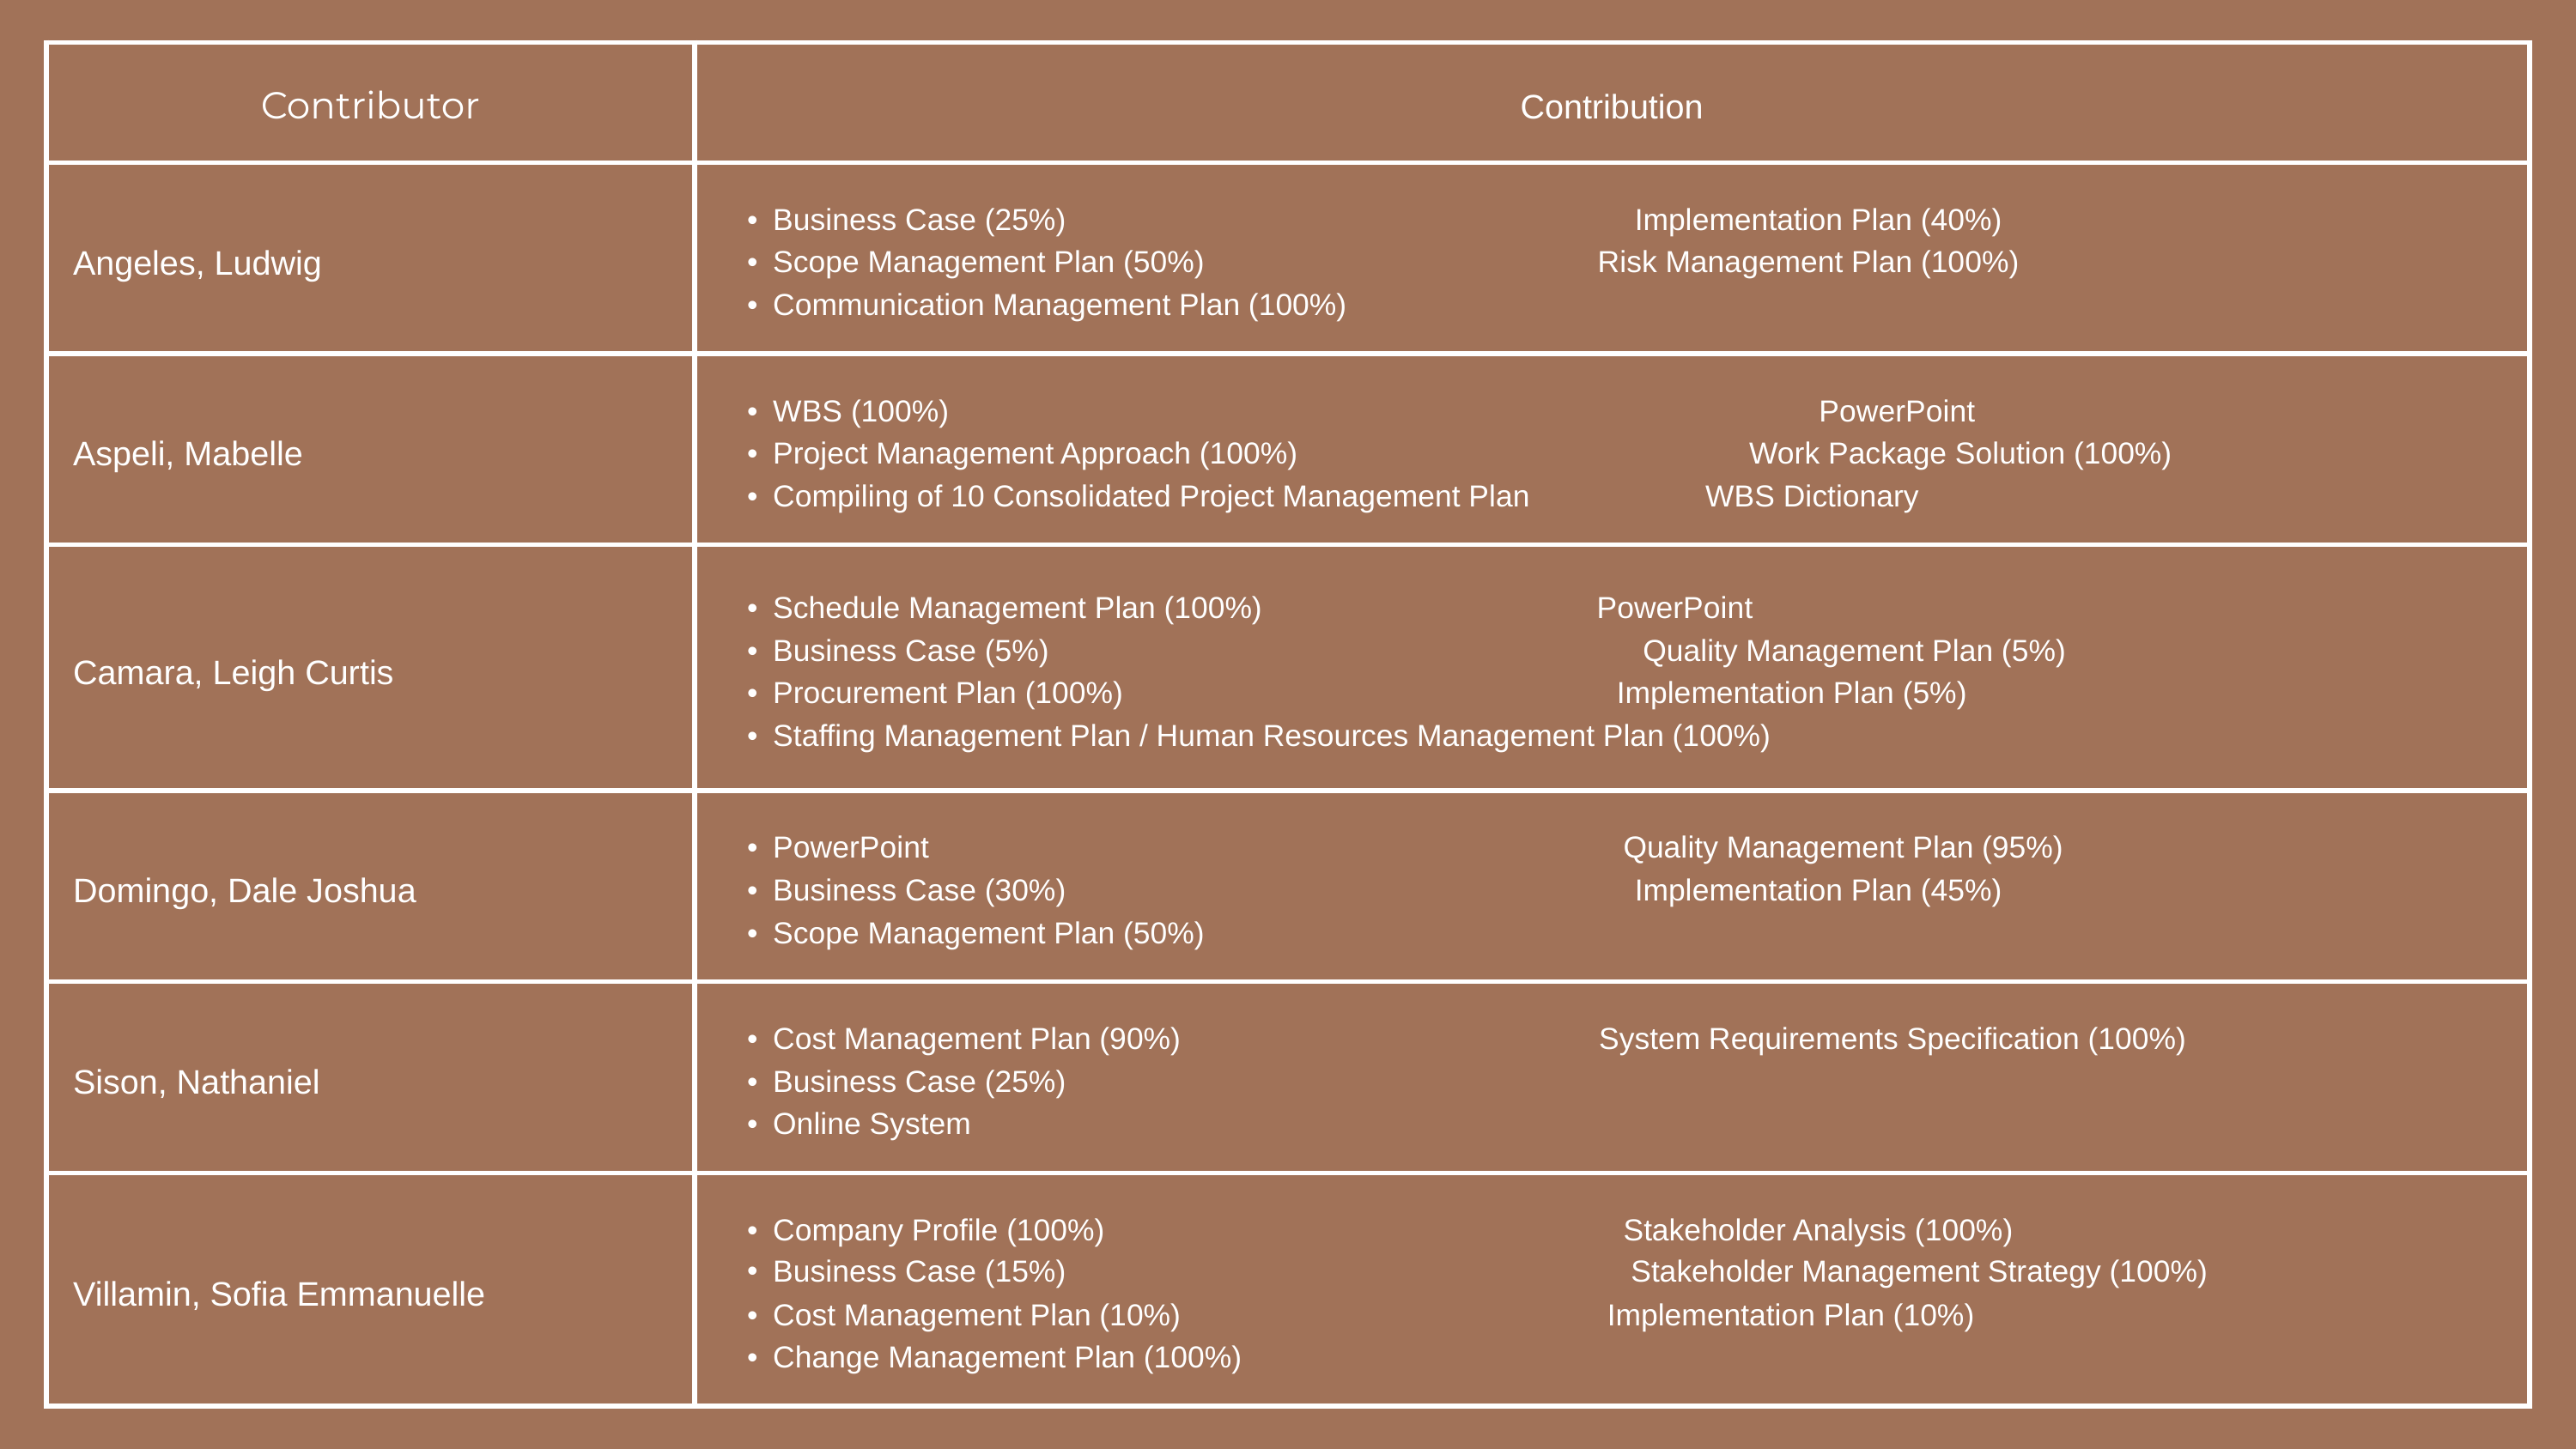

| Contributor | Contribution |
| --- | --- |
| Angeles, Ludwig | Business Case (25%) Implementation Plan (40%) Scope Management Plan (50%) Risk Management Plan (100%) Communication Management Plan (100%) |
| Aspeli, Mabelle | WBS (100%) PowerPoint Project Management Approach (100%) Work Package Solution (100%) Compiling of 10 Consolidated Project Management Plan WBS Dictionary |
| Camara, Leigh Curtis | Schedule Management Plan (100%) PowerPoint Business Case (5%) Quality Management Plan (5%) Procurement Plan (100%) Implementation Plan (5%) Staffing Management Plan / Human Resources Management Plan (100%) |
| Domingo, Dale Joshua | PowerPoint Quality Management Plan (95%) Business Case (30%) Implementation Plan (45%) Scope Management Plan (50%) |
| Sison, Nathaniel | Cost Management Plan (90%) System Requirements Specification (100%) Business Case (25%) Online System |
| Villamin, Sofia Emmanuelle | Company Profile (100%) Stakeholder Analysis (100%) Business Case (15%) Stakeholder Management Strategy (100%) Cost Management Plan (10%) Implementation Plan (10%) Change Management Plan (100%) |